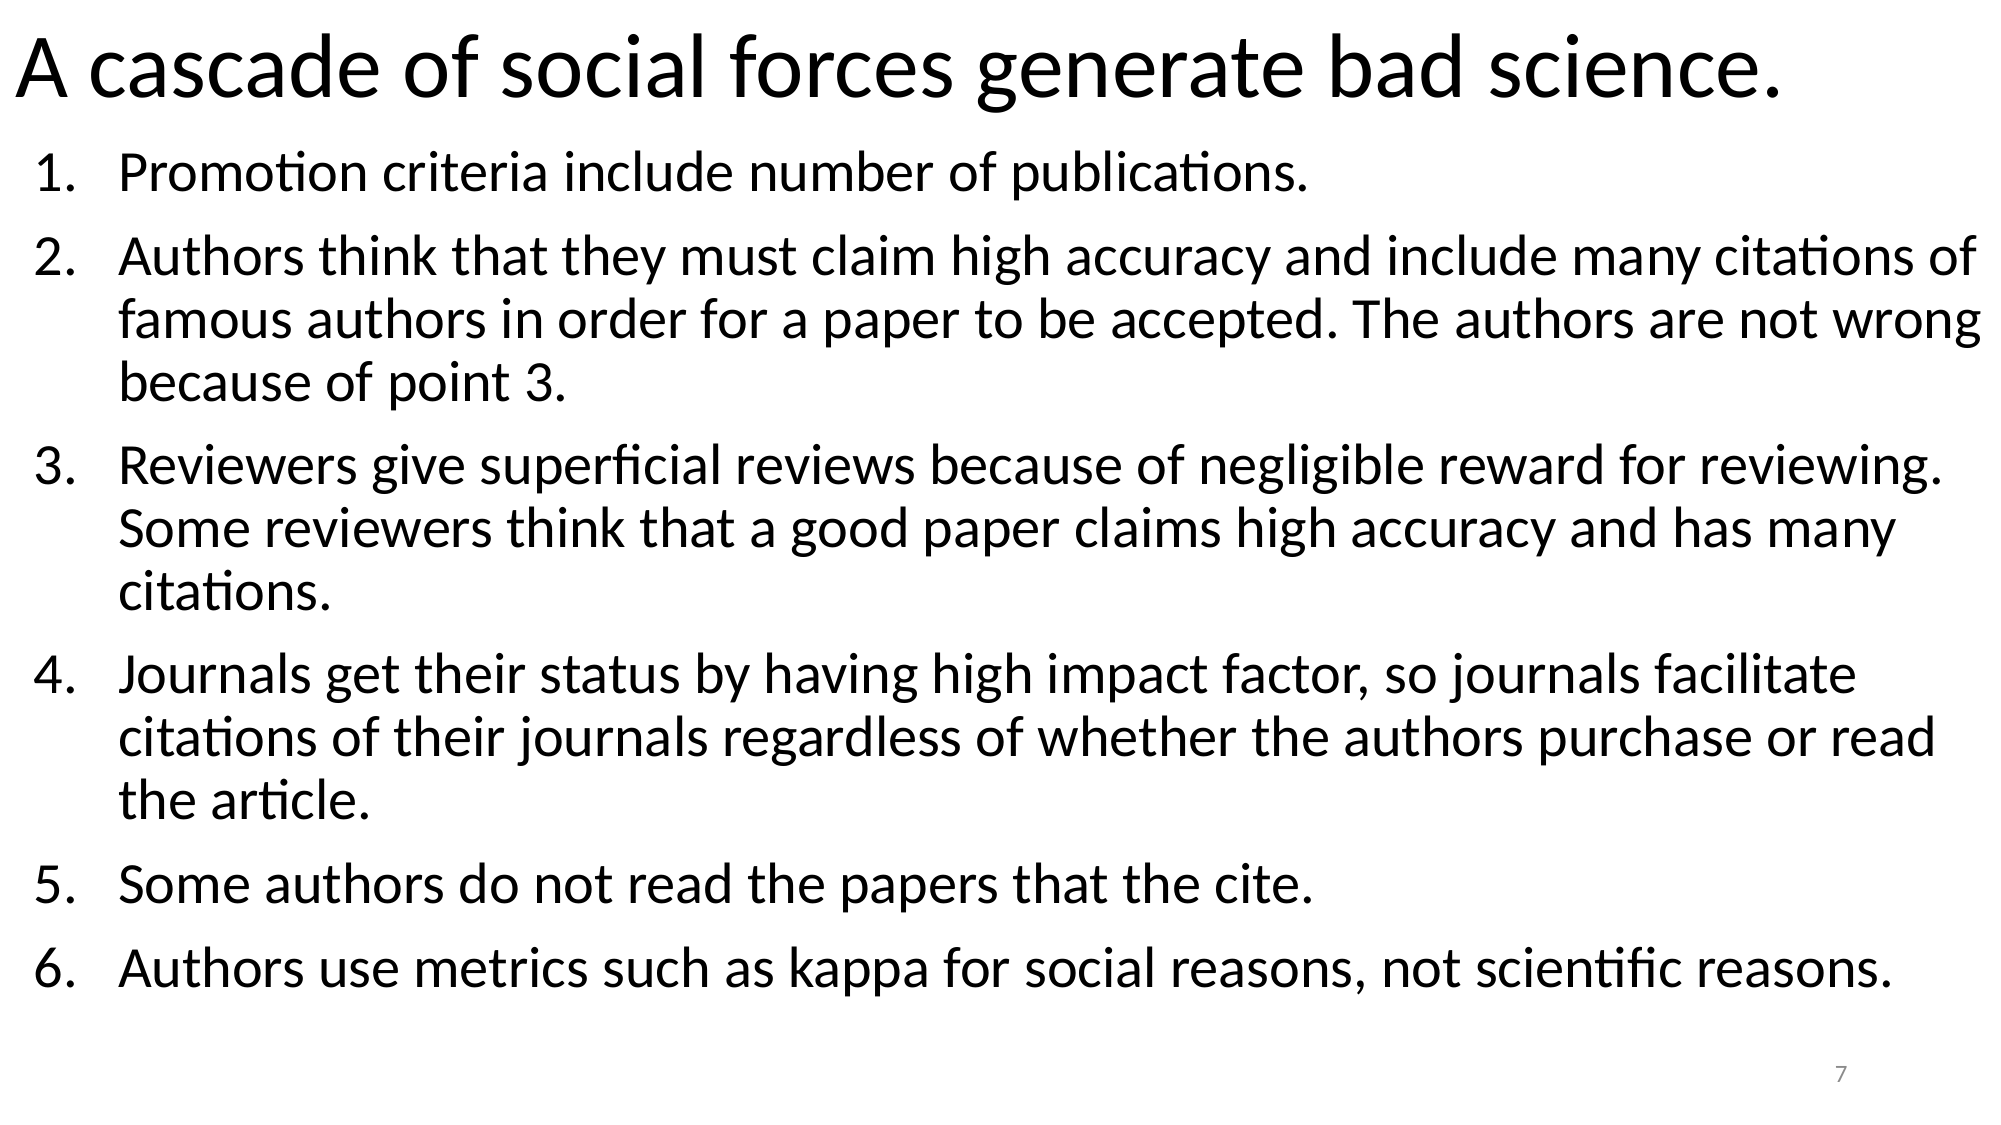

# A cascade of social forces generate bad science.
Promotion criteria include number of publications.
Authors think that they must claim high accuracy and include many citations of famous authors in order for a paper to be accepted. The authors are not wrong because of point 3.
Reviewers give superficial reviews because of negligible reward for reviewing. Some reviewers think that a good paper claims high accuracy and has many citations.
Journals get their status by having high impact factor, so journals facilitate citations of their journals regardless of whether the authors purchase or read the article.
Some authors do not read the papers that the cite.
Authors use metrics such as kappa for social reasons, not scientific reasons.
7